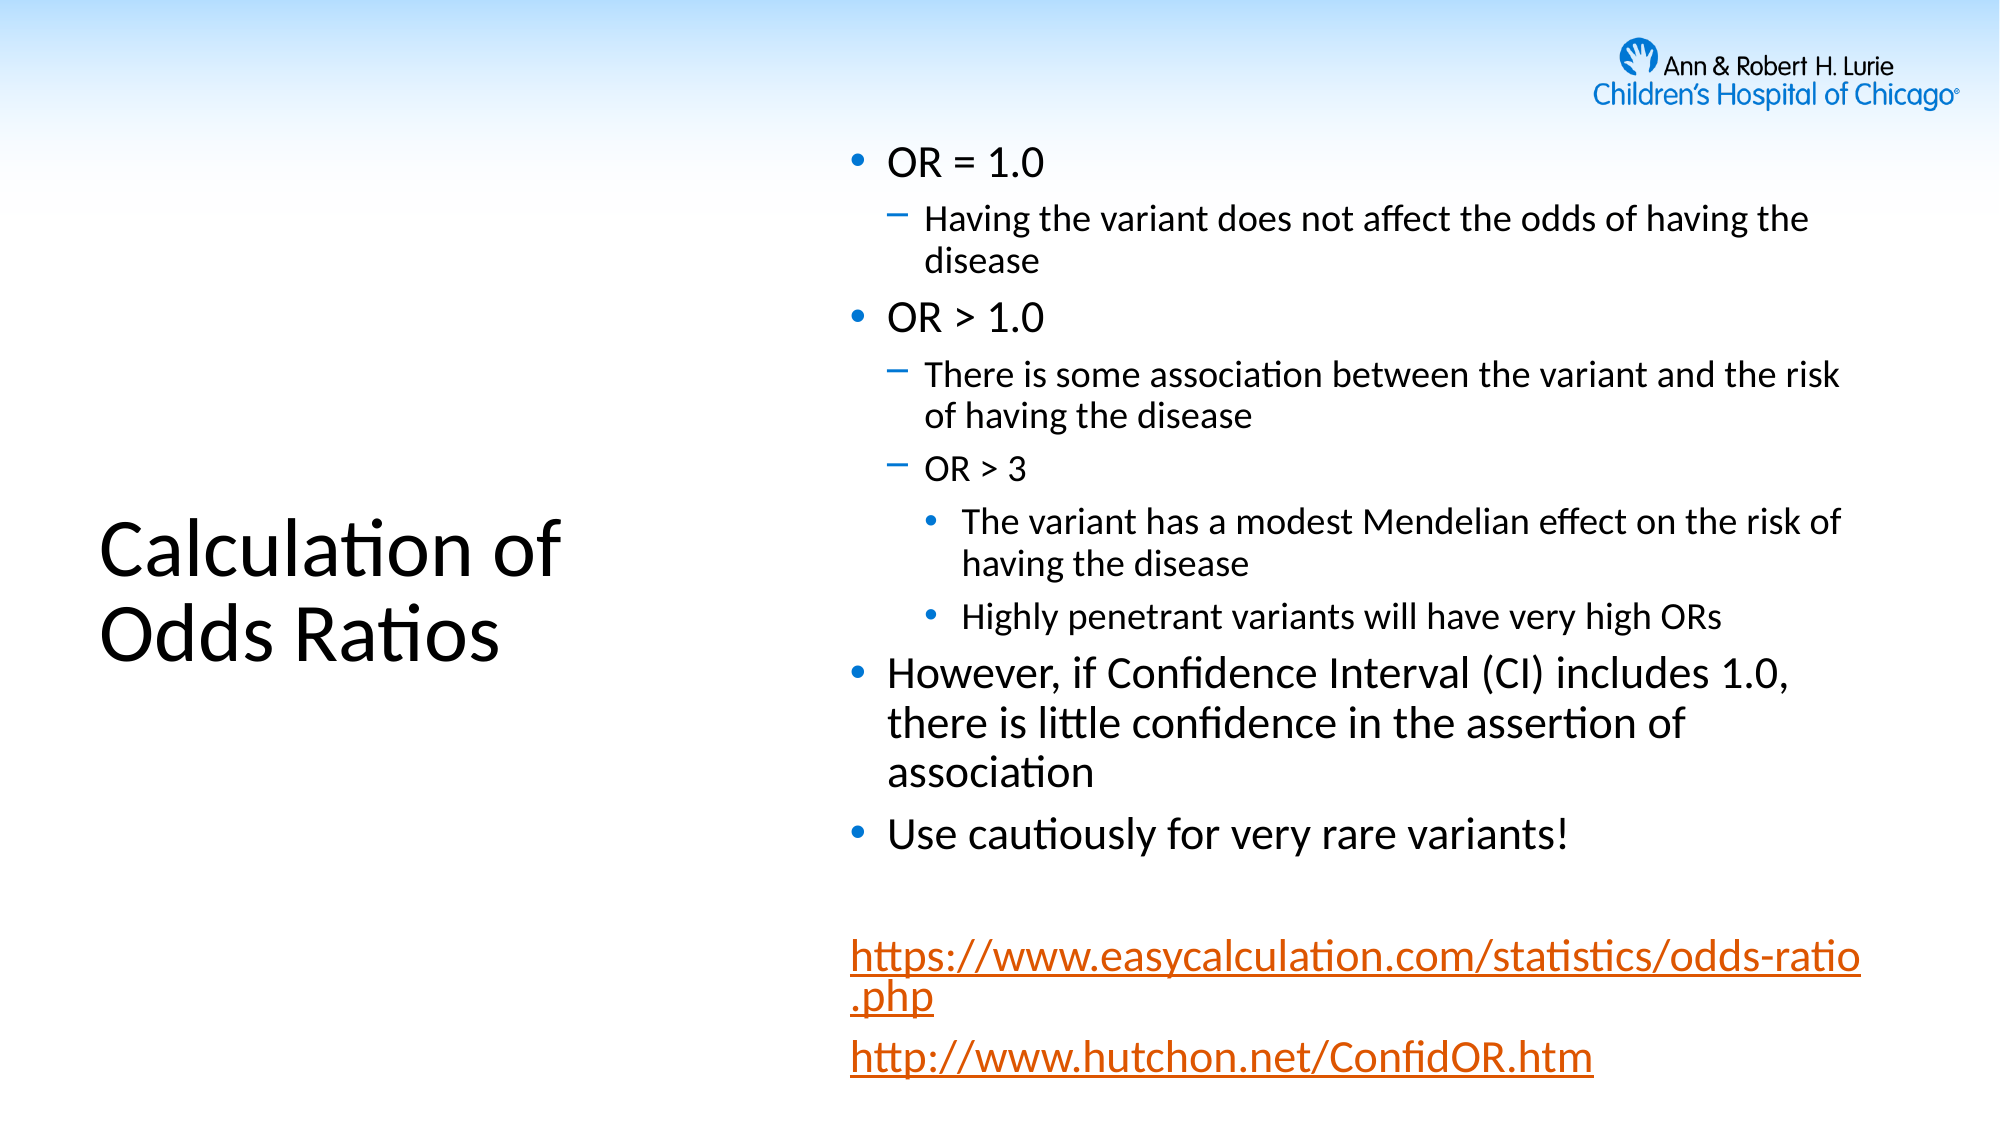

OR = 1.0
Having the variant does not affect the odds of having the disease
OR > 1.0
There is some association between the variant and the risk of having the disease
OR > 3
The variant has a modest Mendelian effect on the risk of having the disease
Highly penetrant variants will have very high ORs
However, if Confidence Interval (CI) includes 1.0, there is little confidence in the assertion of association
Use cautiously for very rare variants!

https://www.easycalculation.com/statistics/odds-ratio.php
http://www.hutchon.net/ConfidOR.htm

# Calculation of Odds Ratios